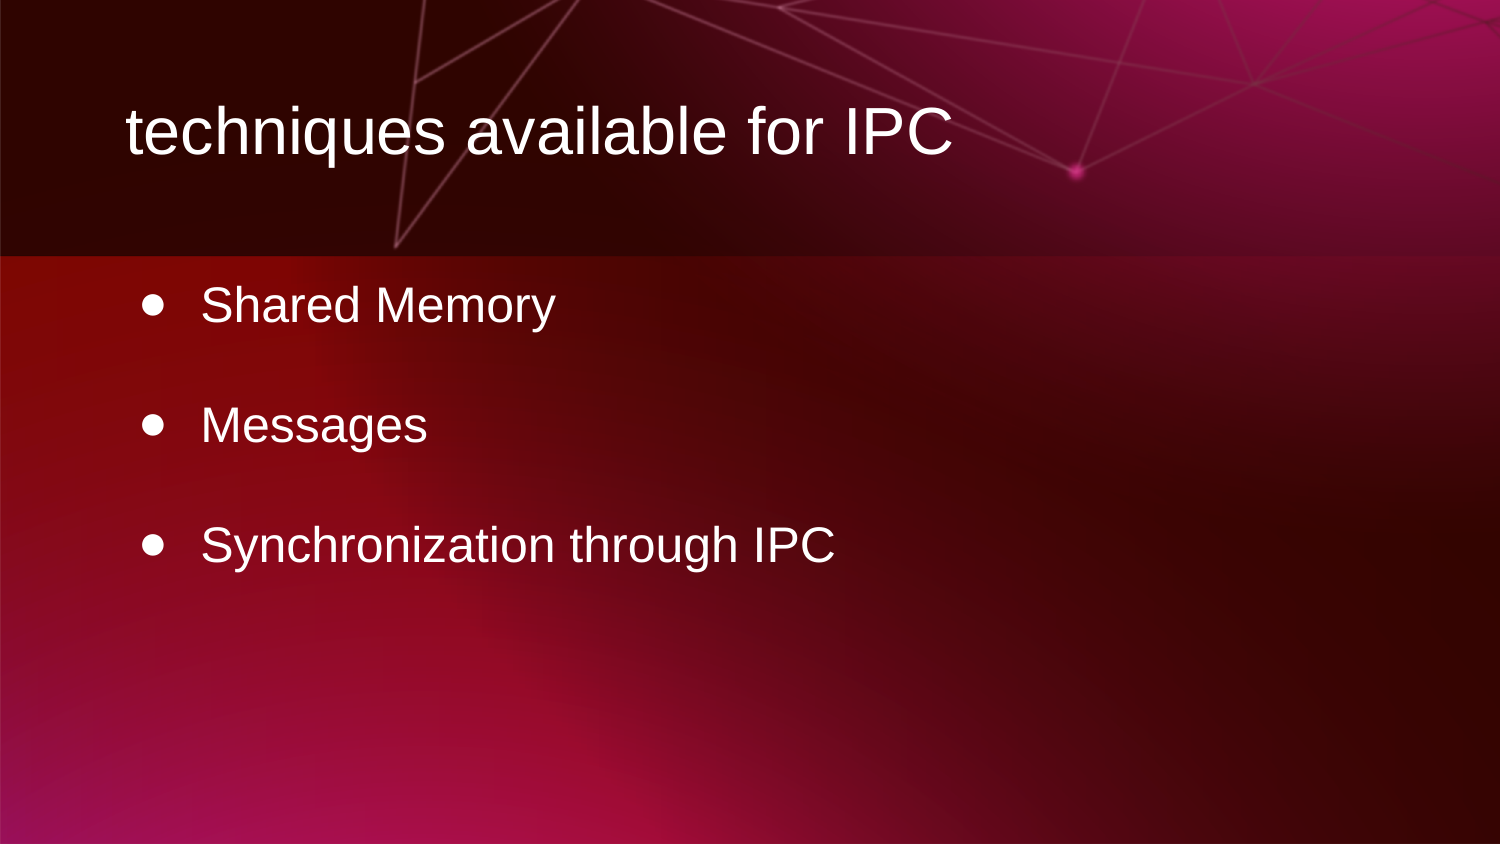

techniques available for IPC
Shared Memory

Messages

Synchronization through IPC